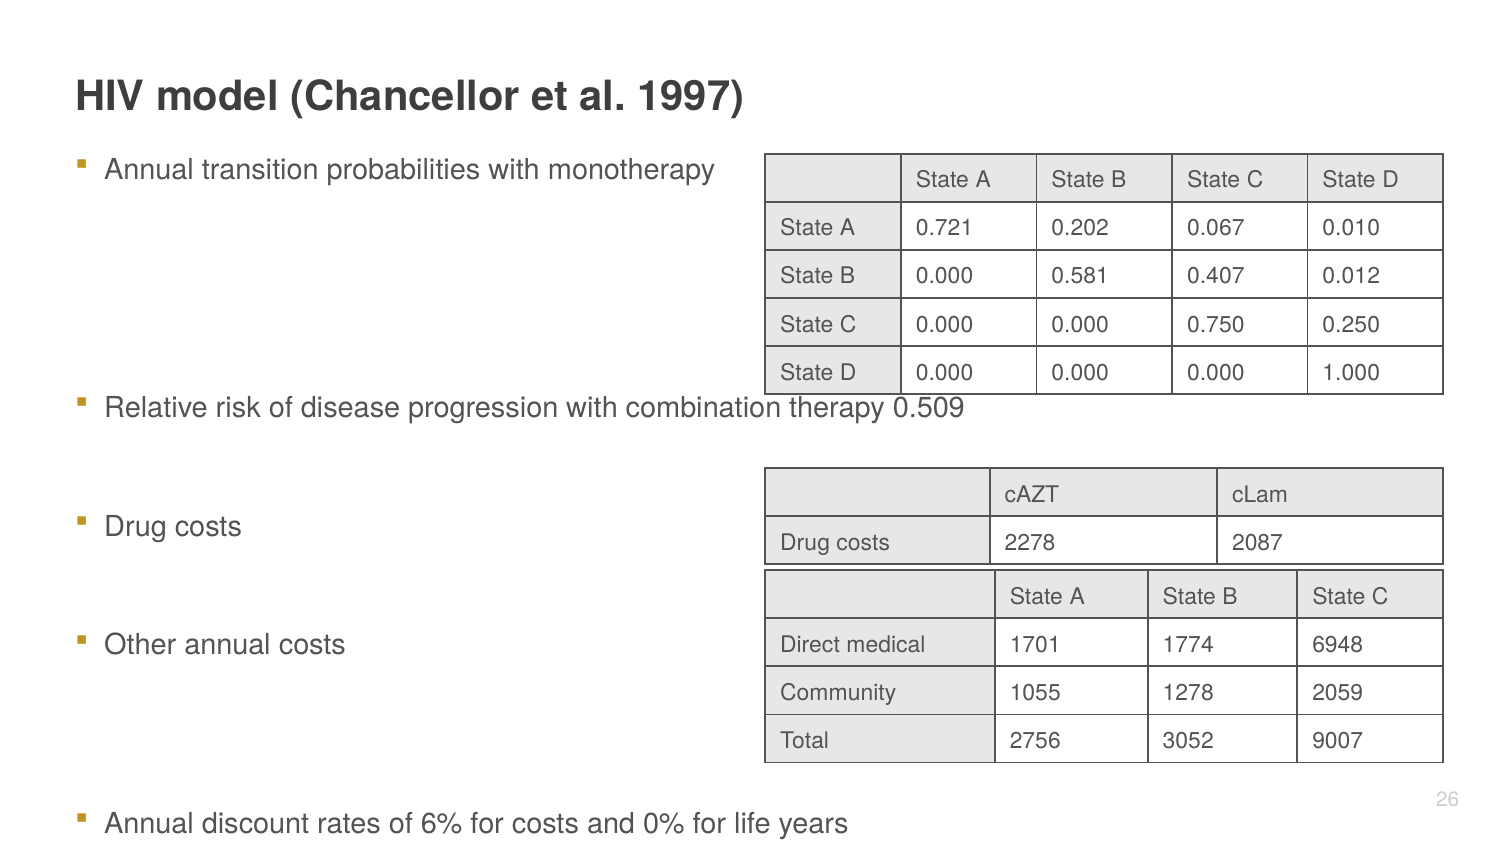

# HIV model (Chancellor et al. 1997)
Annual transition probabilities with monotherapy

Relative risk of disease progression with combination therapy 0.509

Drug costs

Other annual costs

Annual discount rates of 6% for costs and 0% for life years

|  | State A | State B | State C | State D |
| --- | --- | --- | --- | --- |
| State A | 0.721 | 0.202 | 0.067 | 0.010 |
| State B | 0.000 | 0.581 | 0.407 | 0.012 |
| State C | 0.000 | 0.000 | 0.750 | 0.250 |
| State D | 0.000 | 0.000 | 0.000 | 1.000 |
|  | cAZT | cLam |
| --- | --- | --- |
| Drug costs | 2278 | 2087 |
|  | State A | State B | State C |
| --- | --- | --- | --- |
| Direct medical | 1701 | 1774 | 6948 |
| Community | 1055 | 1278 | 2059 |
| Total | 2756 | 3052 | 9007 |
26